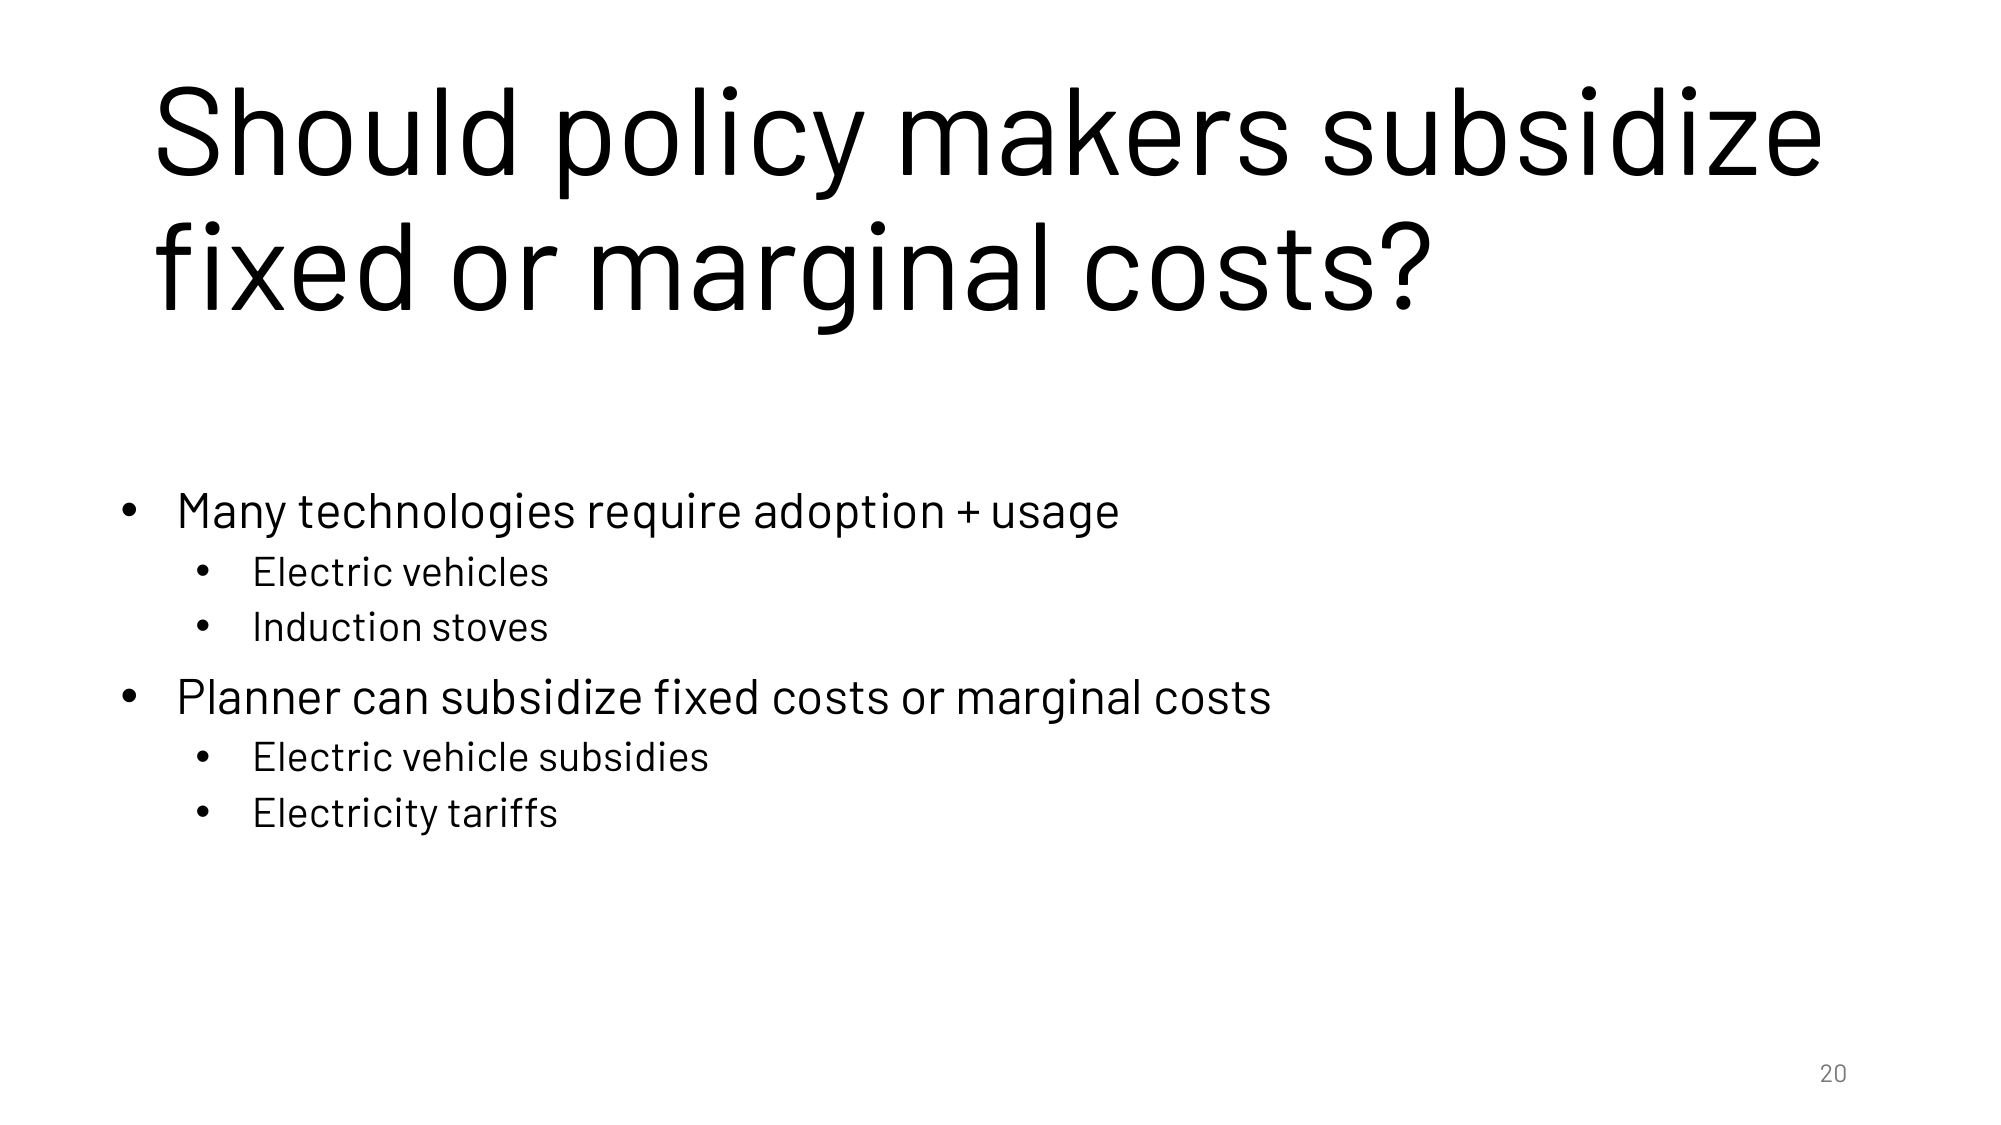

Should policy makers subsidize fixed or marginal costs?

Many technologies require adoption + usage
Electric vehicles
Induction stoves
Planner can subsidize fixed costs or marginal costs
Electric vehicle subsidies
Electricity tariffs
20